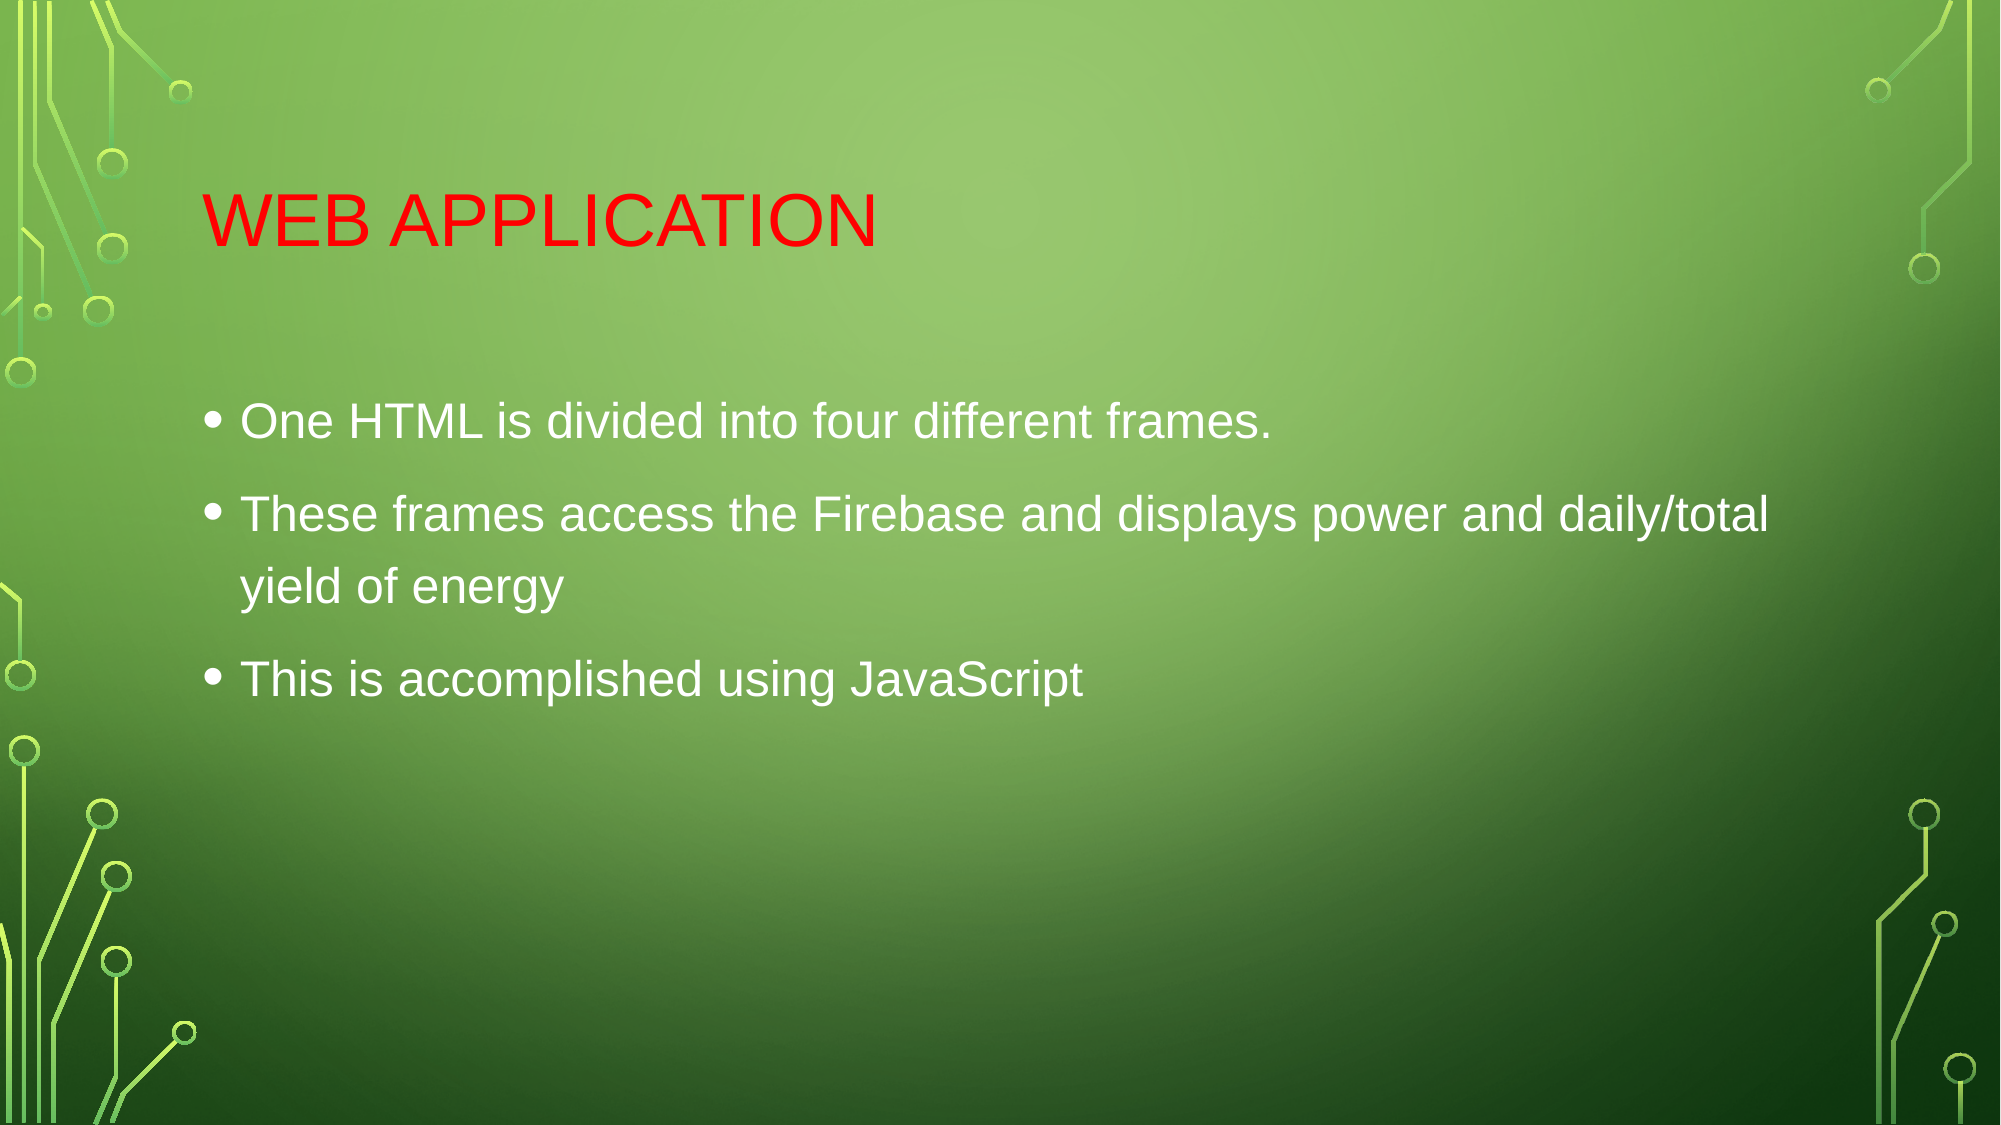

# Web application
One HTML is divided into four different frames.
These frames access the Firebase and displays power and daily/total yield of energy
This is accomplished using JavaScript